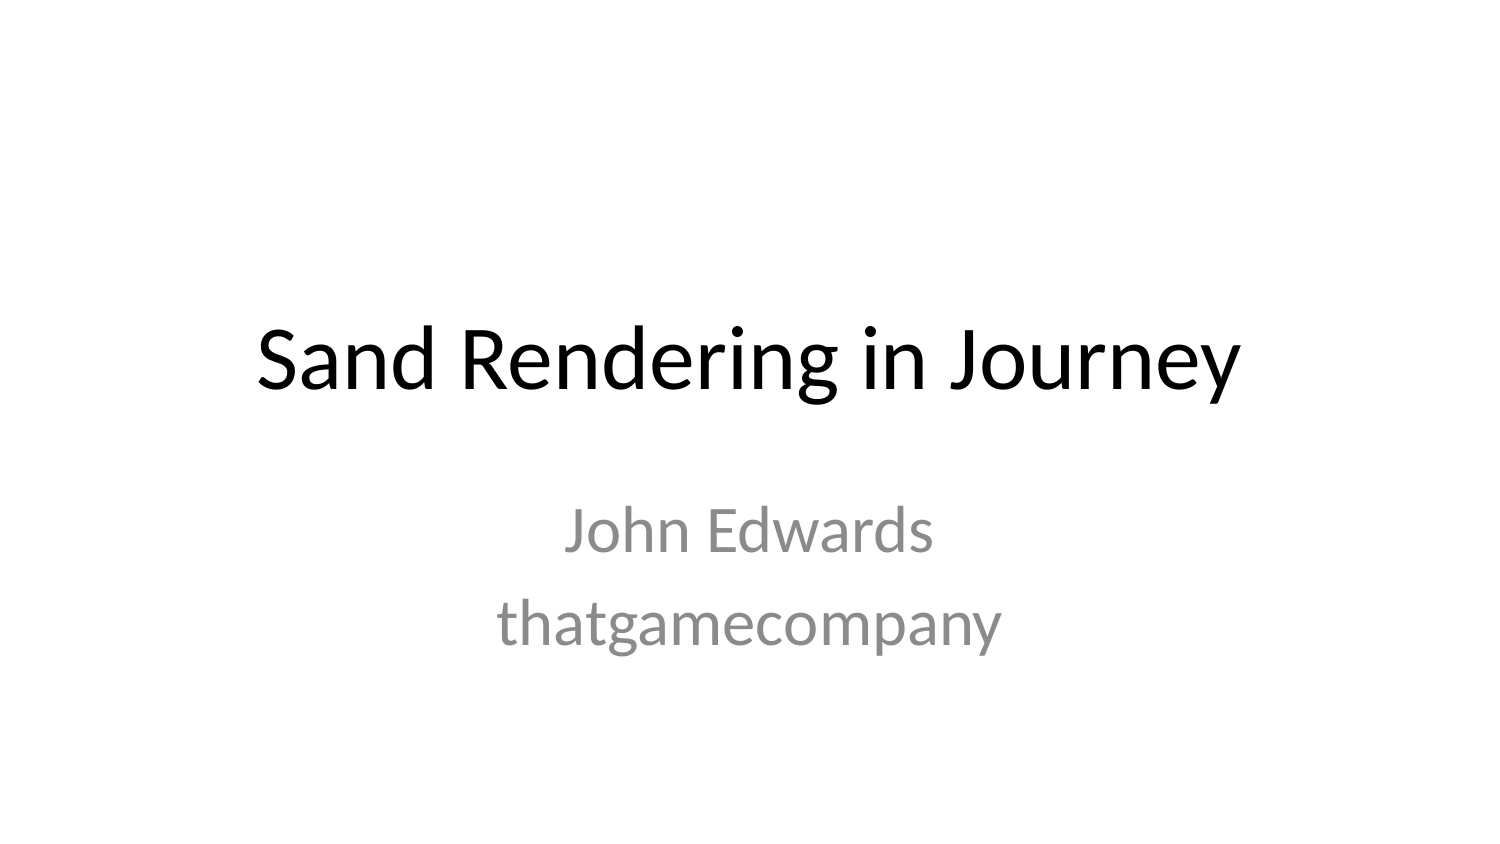

# Sand Rendering in Journey
John Edwards
thatgamecompany